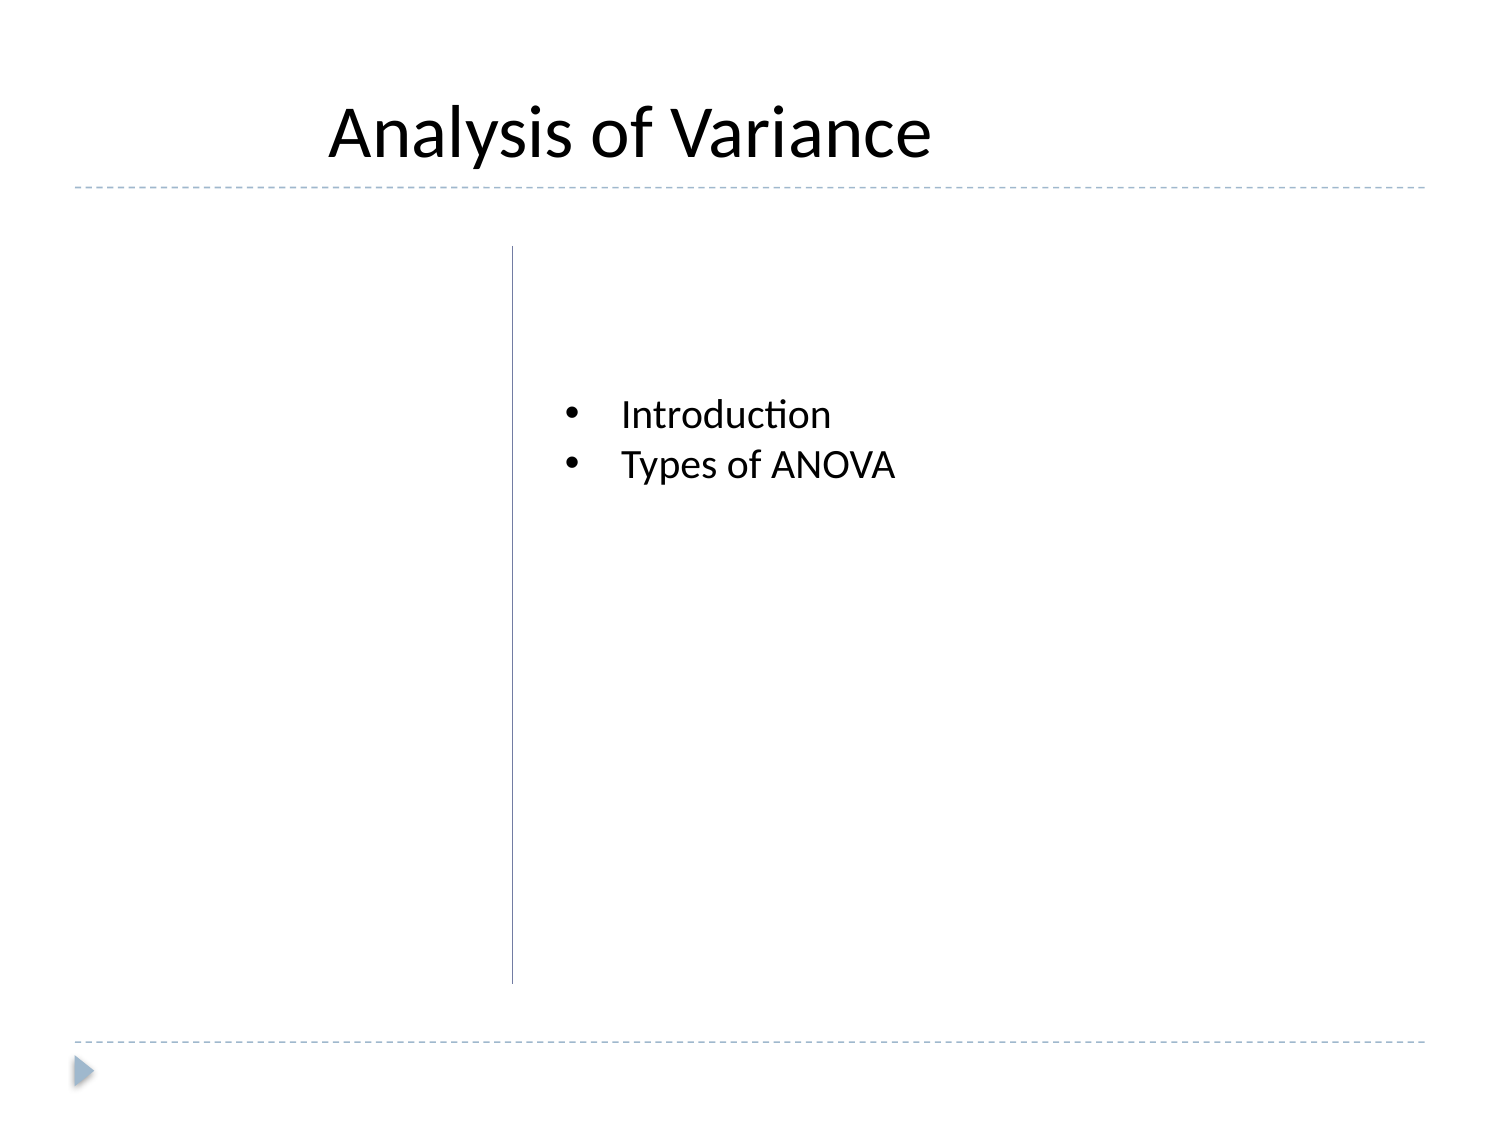

Analysis of Variance
Introduction
Types of ANOVA